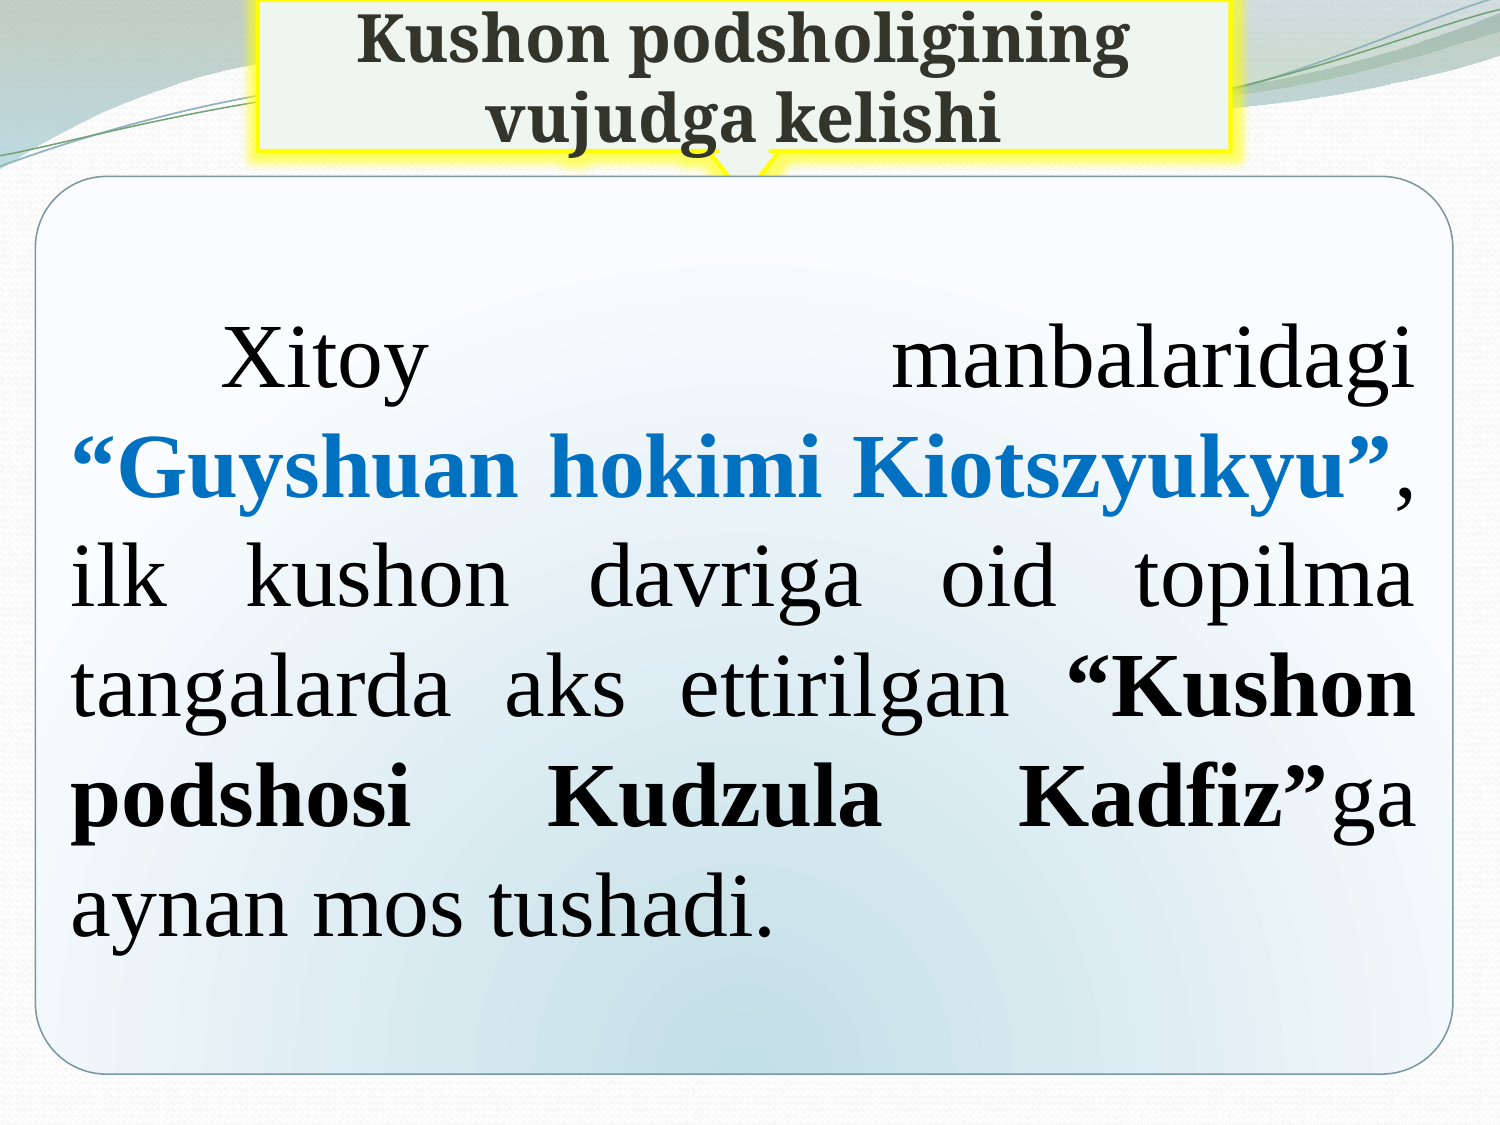

Kushon podsholigining vujudga kelishi
	Xitoy manbalaridagi “Guyshuan hokimi Kiotszyukyu”, ilk kushon davriga oid topilma tangalarda aks ettirilgan “Kushon podshosi Kudzula Kadfiz”ga aynan mos tushadi.